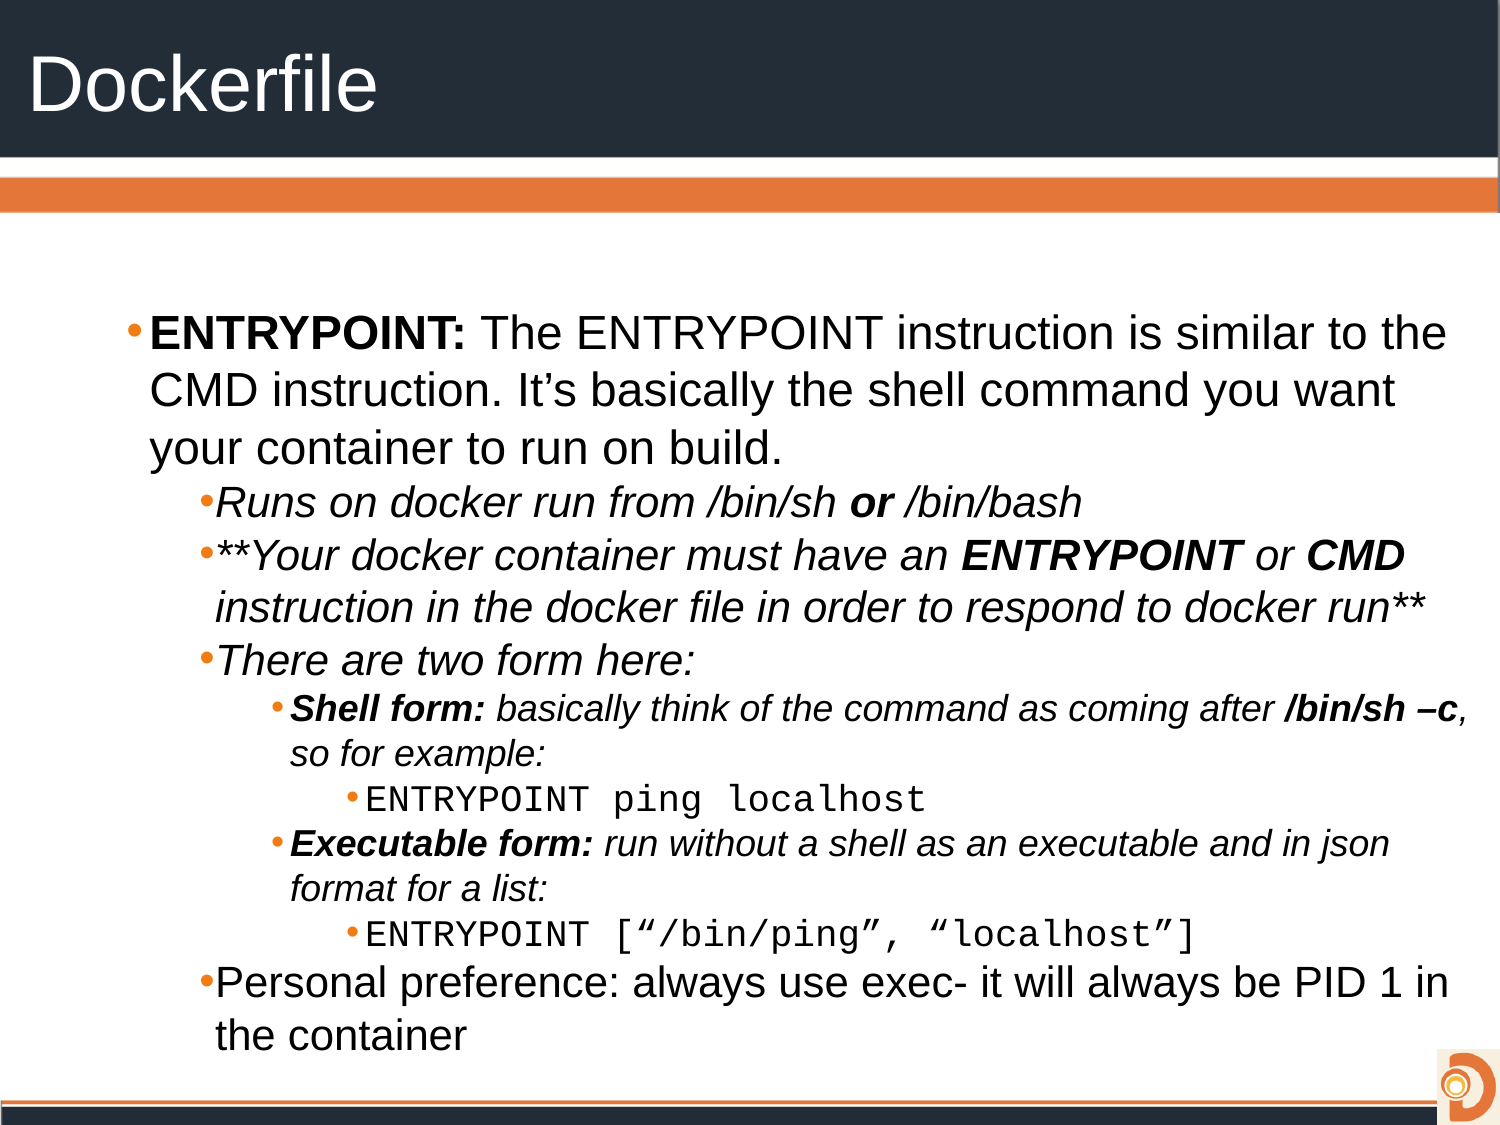

# Dockerfile

ENTRYPOINT: The ENTRYPOINT instruction is similar to the CMD instruction. It’s basically the shell command you want your container to run on build.
Runs on docker run from /bin/sh or /bin/bash
**Your docker container must have an ENTRYPOINT or CMD instruction in the docker file in order to respond to docker run**
There are two form here:
Shell form: basically think of the command as coming after /bin/sh –c, so for example:
ENTRYPOINT ping localhost
Executable form: run without a shell as an executable and in json format for a list:
ENTRYPOINT [“/bin/ping”, “localhost”]
Personal preference: always use exec- it will always be PID 1 in the container